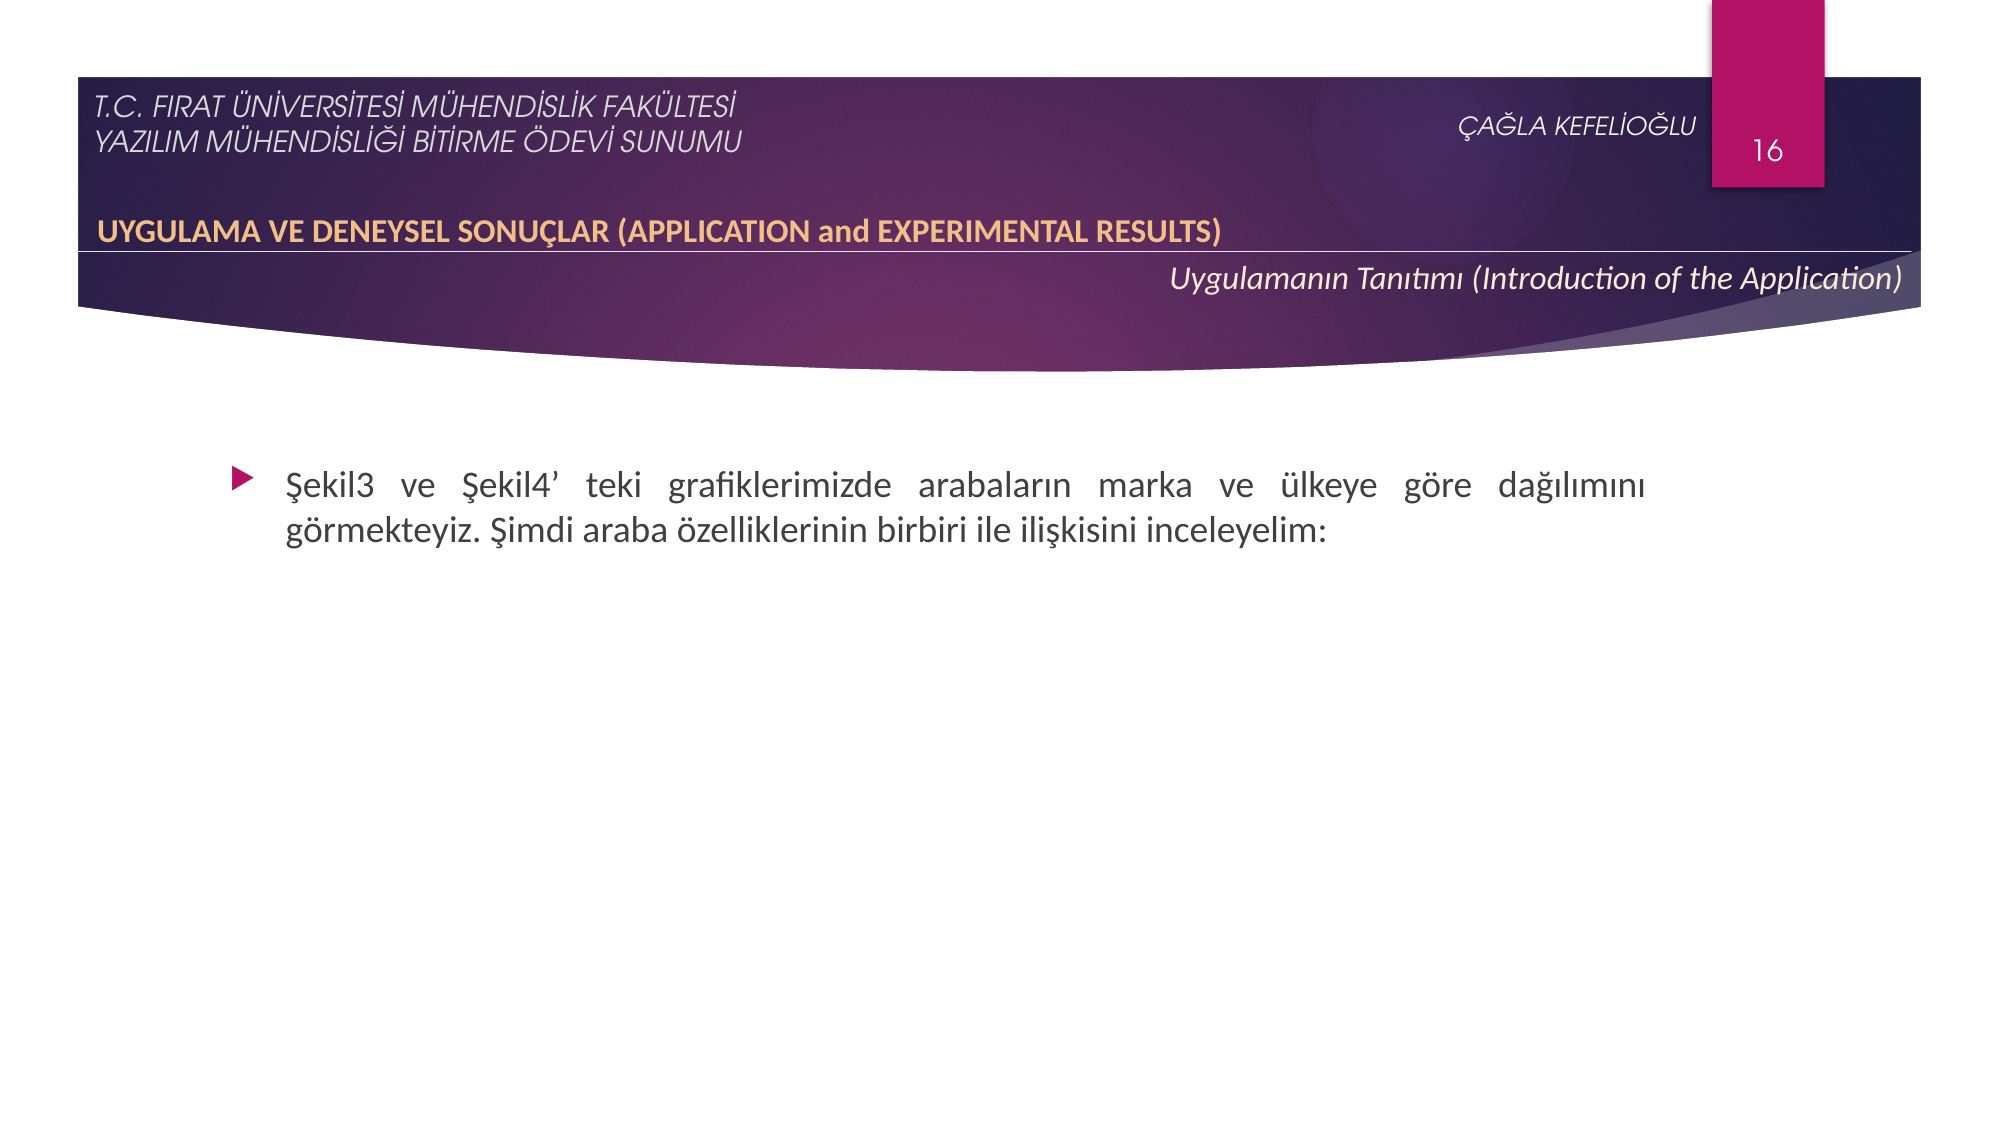

16
# T.C. FIRAT ÜNİVERSİTESİ MÜHENDİSLİK FAKÜLTESİ YAZILIM MÜHENDİSLİĞİ BİTİRME ÖDEVİ SUNUMU
ÇAĞLA KEFELİOĞLU
UYGULAMA VE DENEYSEL SONUÇLAR (APPLICATION and EXPERIMENTAL RESULTS)
Uygulamanın Tanıtımı (Introduction of the Application)

Şekil3 ve Şekil4’ teki grafiklerimizde arabaların marka ve ülkeye göre dağılımını görmekteyiz. Şimdi araba özelliklerinin birbiri ile ilişkisini inceleyelim: